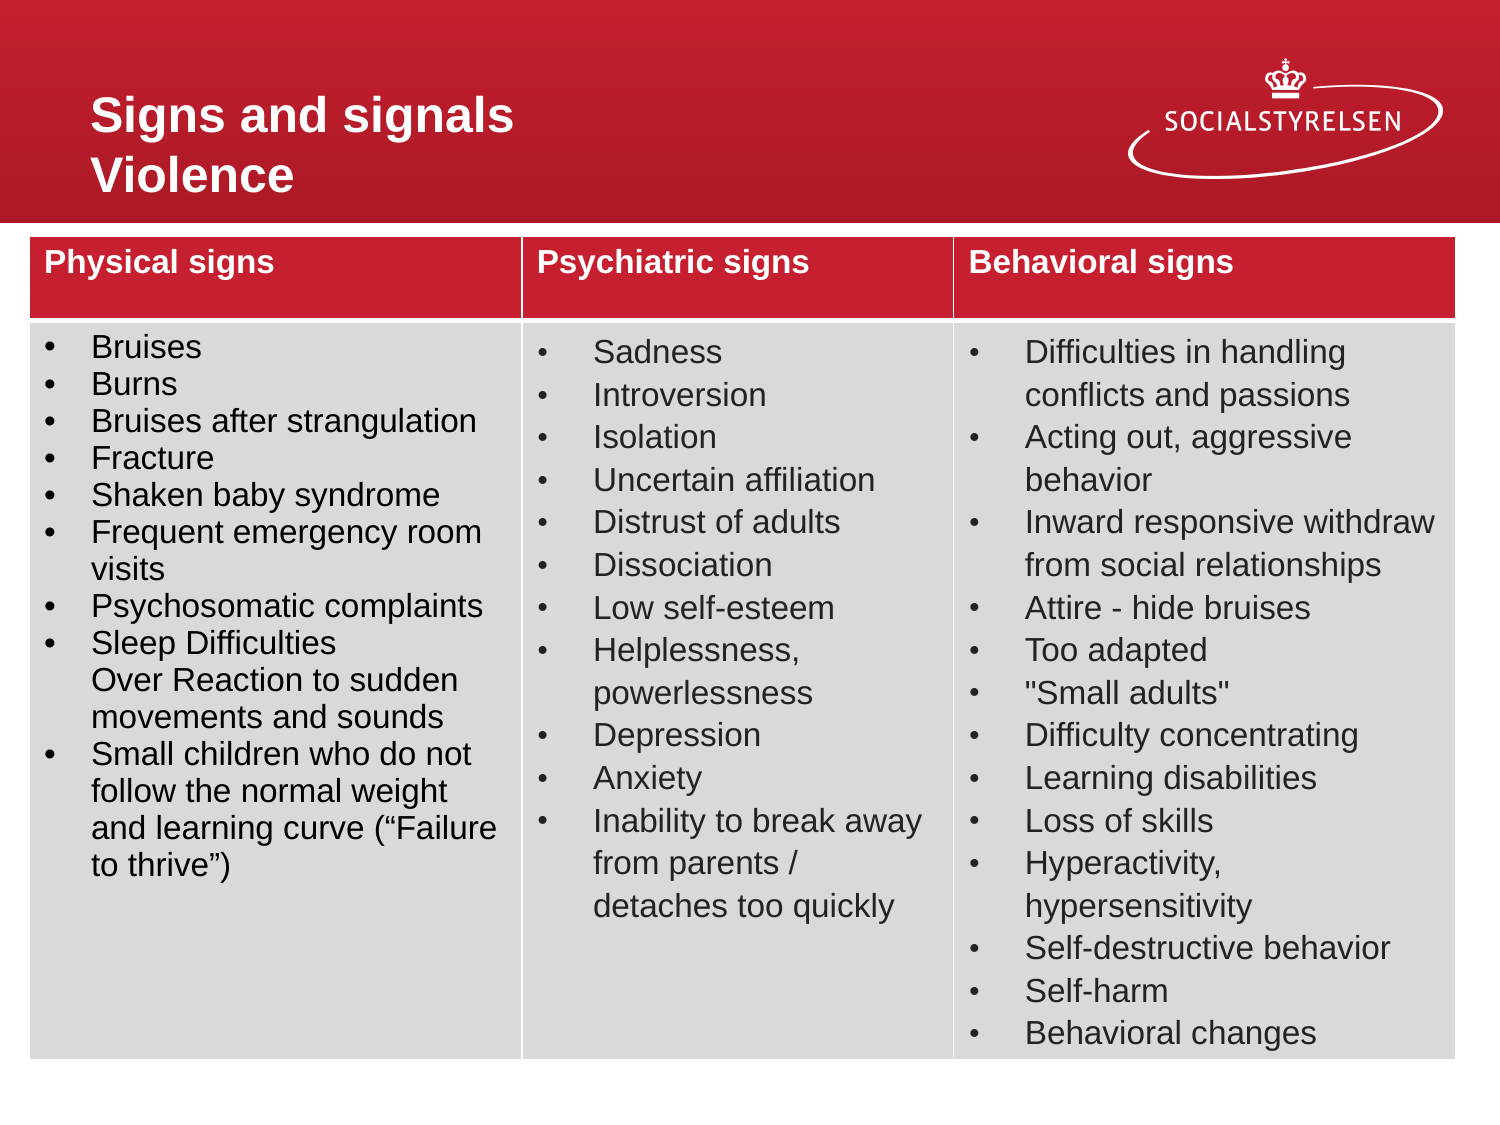

# Signs and signals Violence
| Physical signs | Psychiatric signs | Behavioral signs |
| --- | --- | --- |
| Bruises Burns Bruises after strangulation Fracture Shaken baby syndrome Frequent emergency room visits Psychosomatic complaints Sleep Difficulties Over Reaction to sudden movements and sounds Small children who do not follow the normal weight and learning curve (“Failure to thrive”) | Sadness Introversion Isolation  Uncertain affiliation Distrust of adults Dissociation Low self-esteem Helplessness, powerlessness Depression Anxiety Inability to break away from parents / detaches too quickly | Difficulties in handling conflicts and passions Acting out, aggressive behavior Inward responsive withdraw from social relationships Attire - hide bruises Too adapted "Small adults" Difficulty concentrating Learning disabilities Loss of skills Hyperactivity, hypersensitivity Self-destructive behavior Self-harm Behavioral changes |